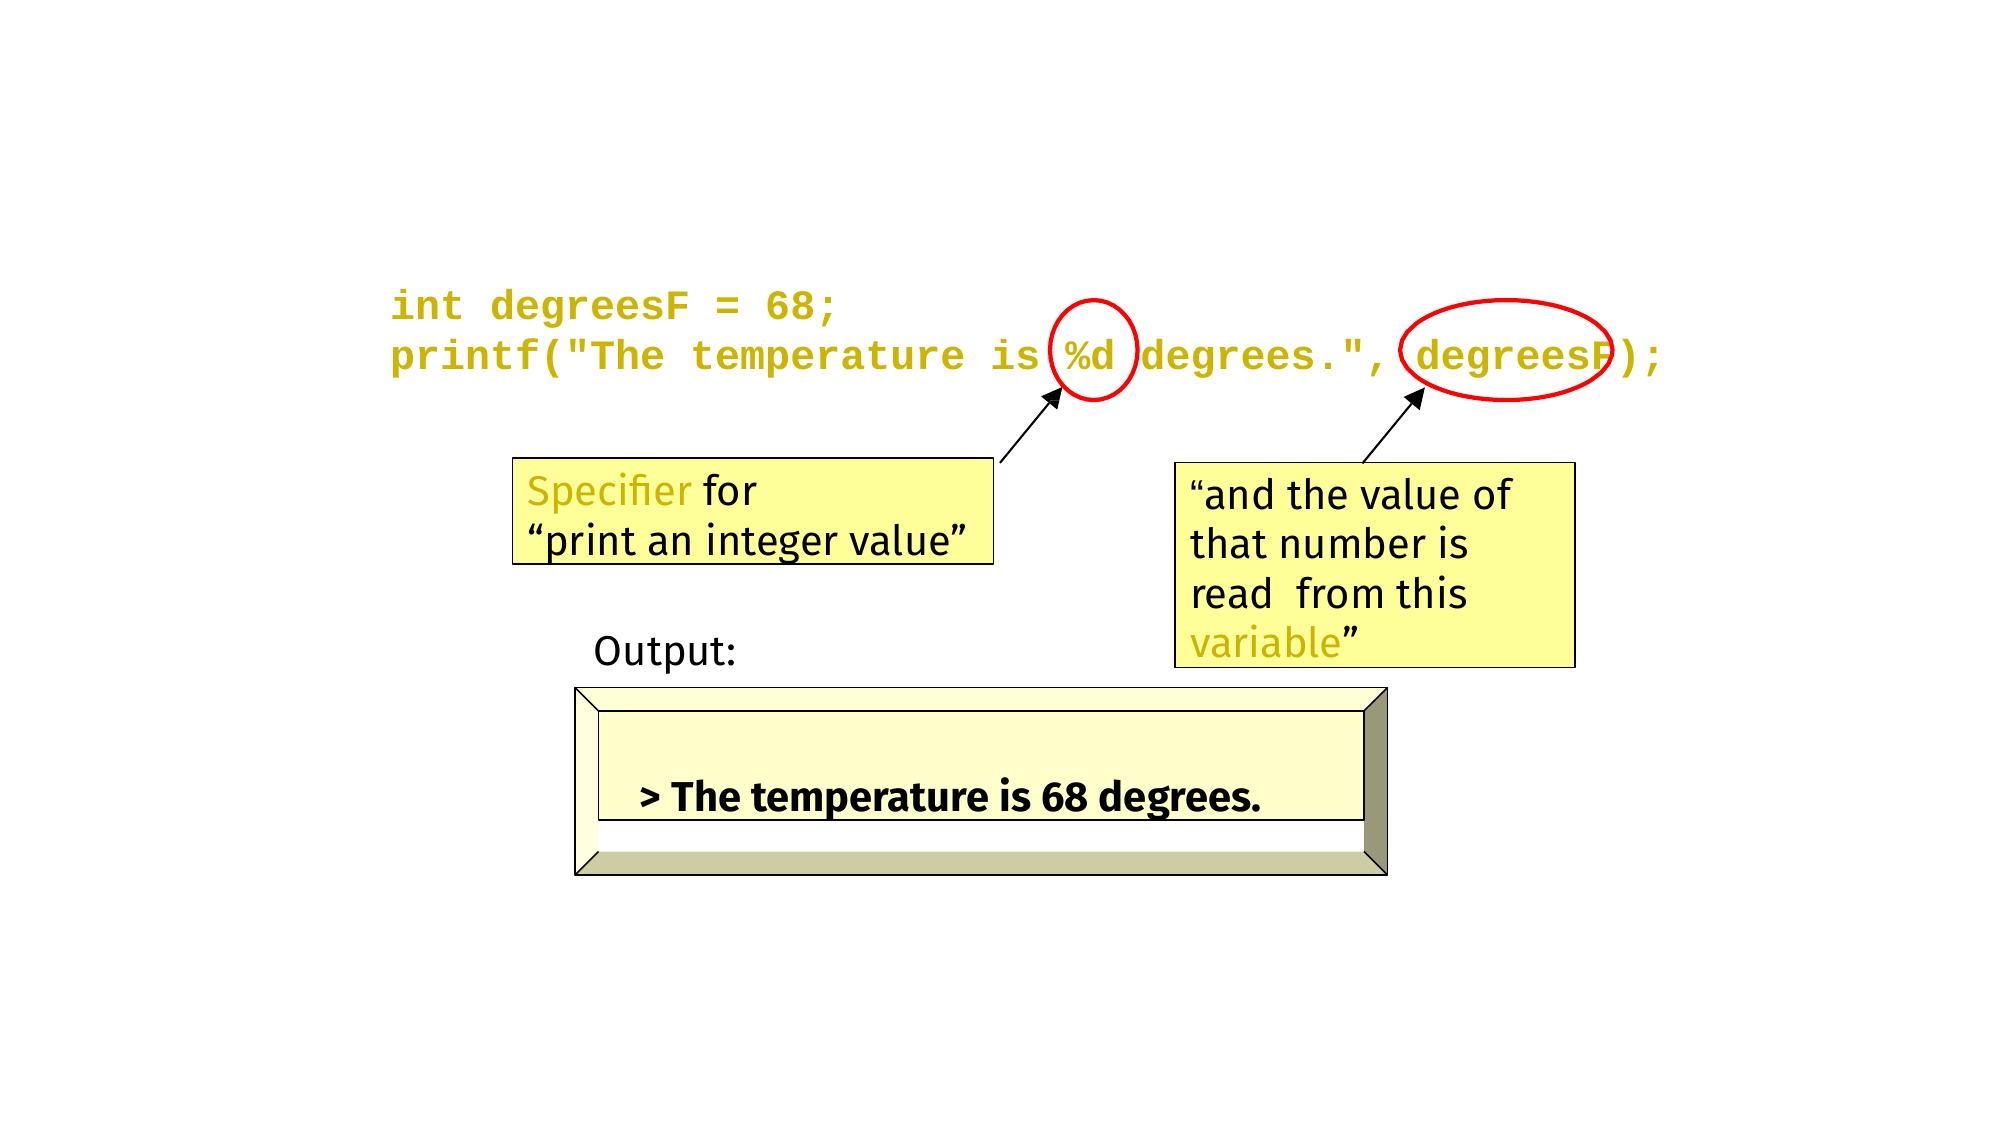

int degreesF = 68;
printf("The temperature is %d degrees.", degreesF);

Specifier for
“print an integer value”
“and the value of  that number is read  from this variable”
Output:

> The temperature is 68 degrees.